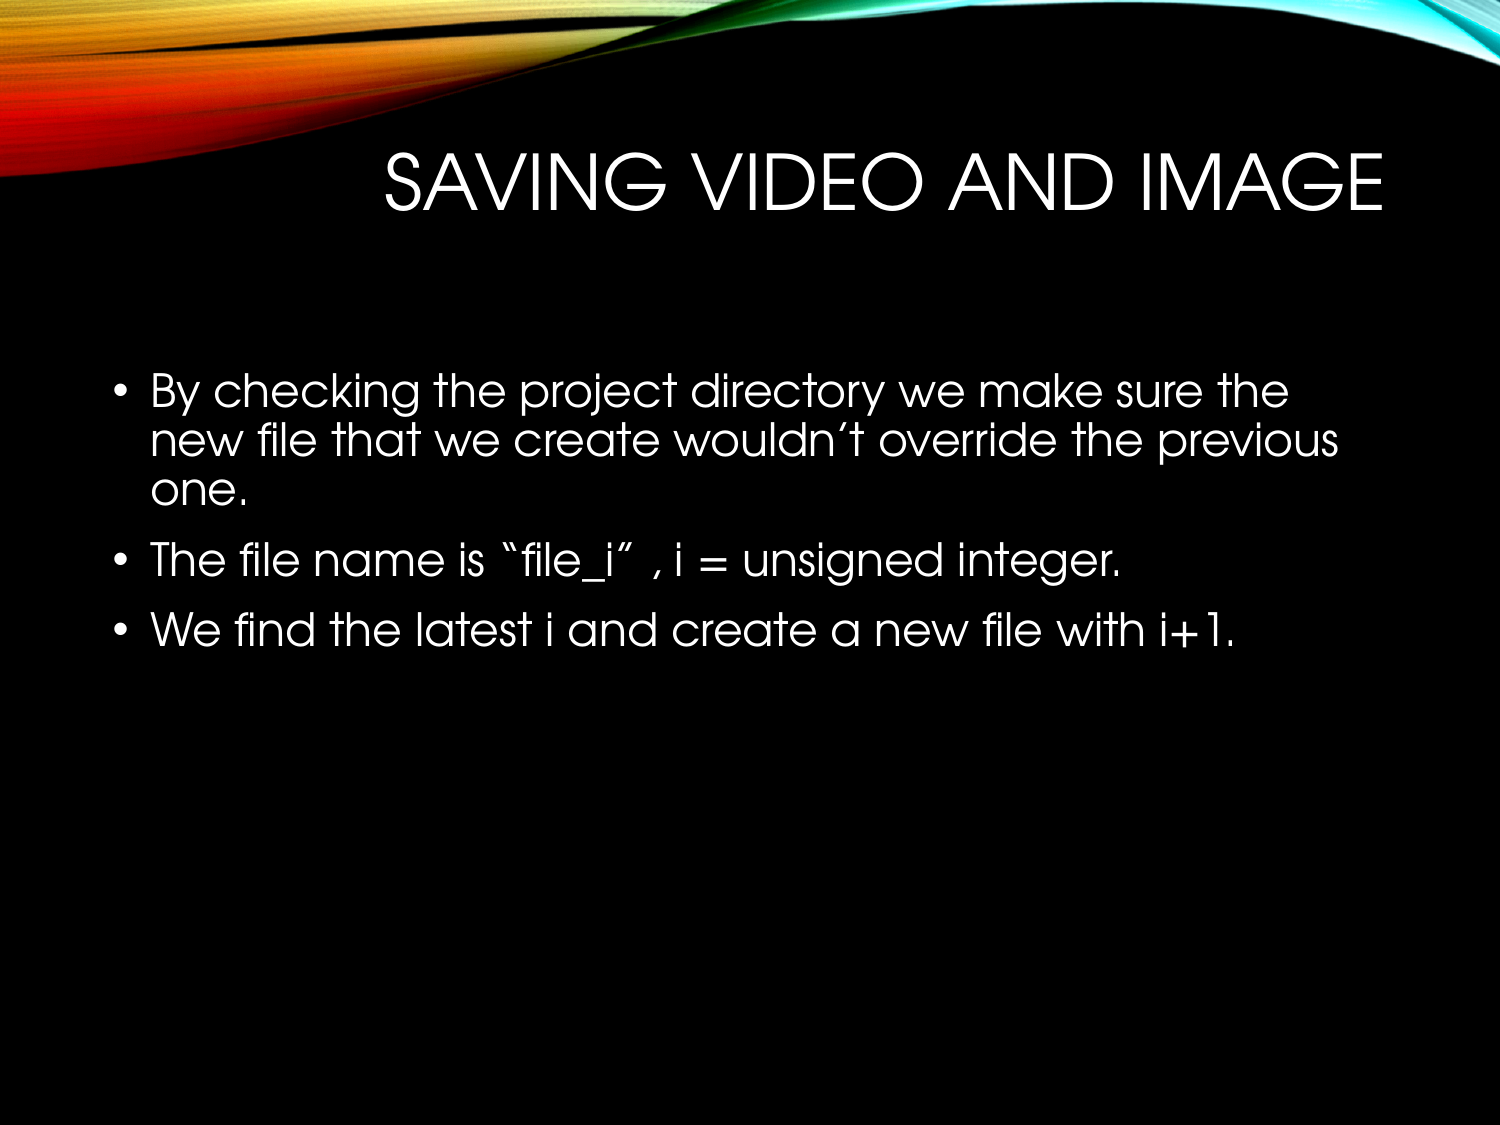

# Saving video and image
By checking the project directory we make sure the new file that we create wouldn’t override the previous one.
The file name is “file_i” , i = unsigned integer.
We find the latest i and create a new file with i+1.